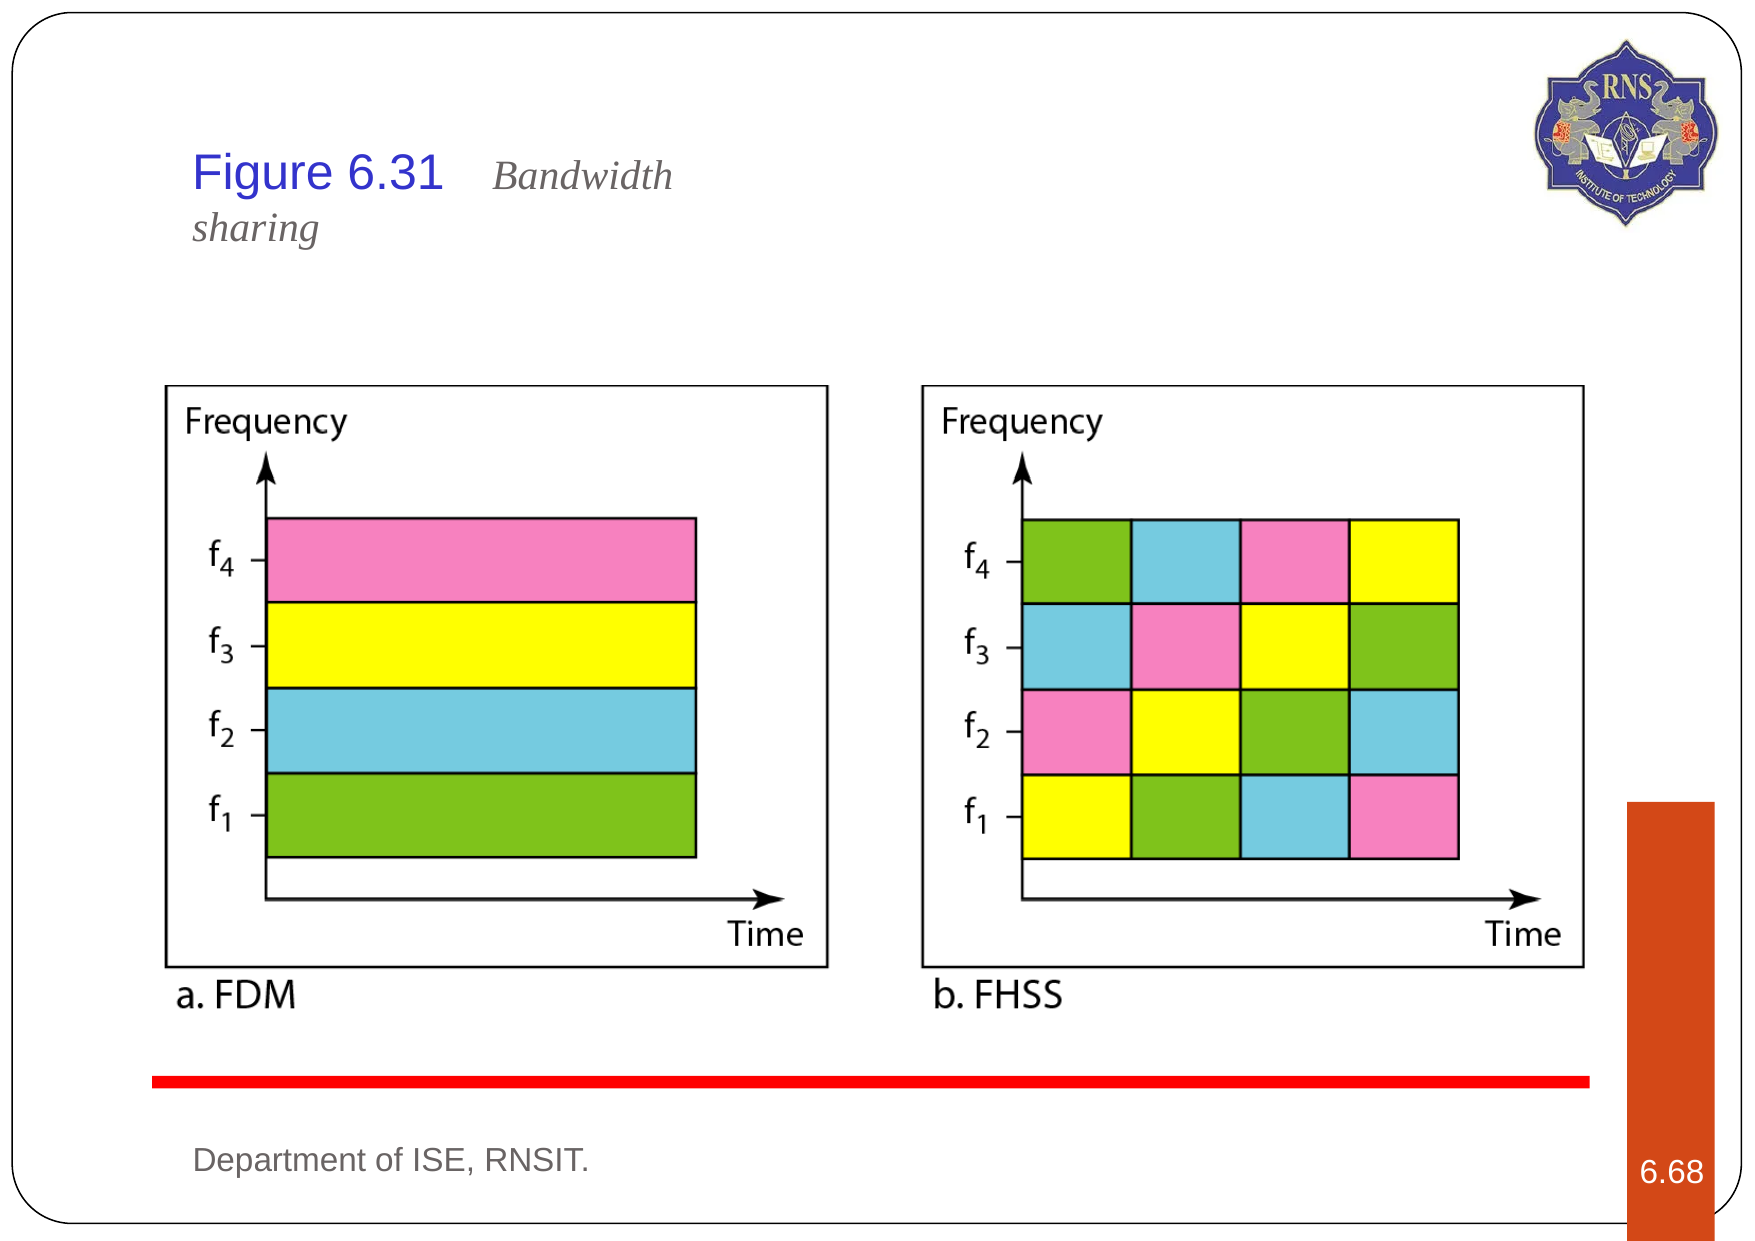

# Figure 6.31	Bandwidth sharing

Department of ISE, RNSIT.
6.68